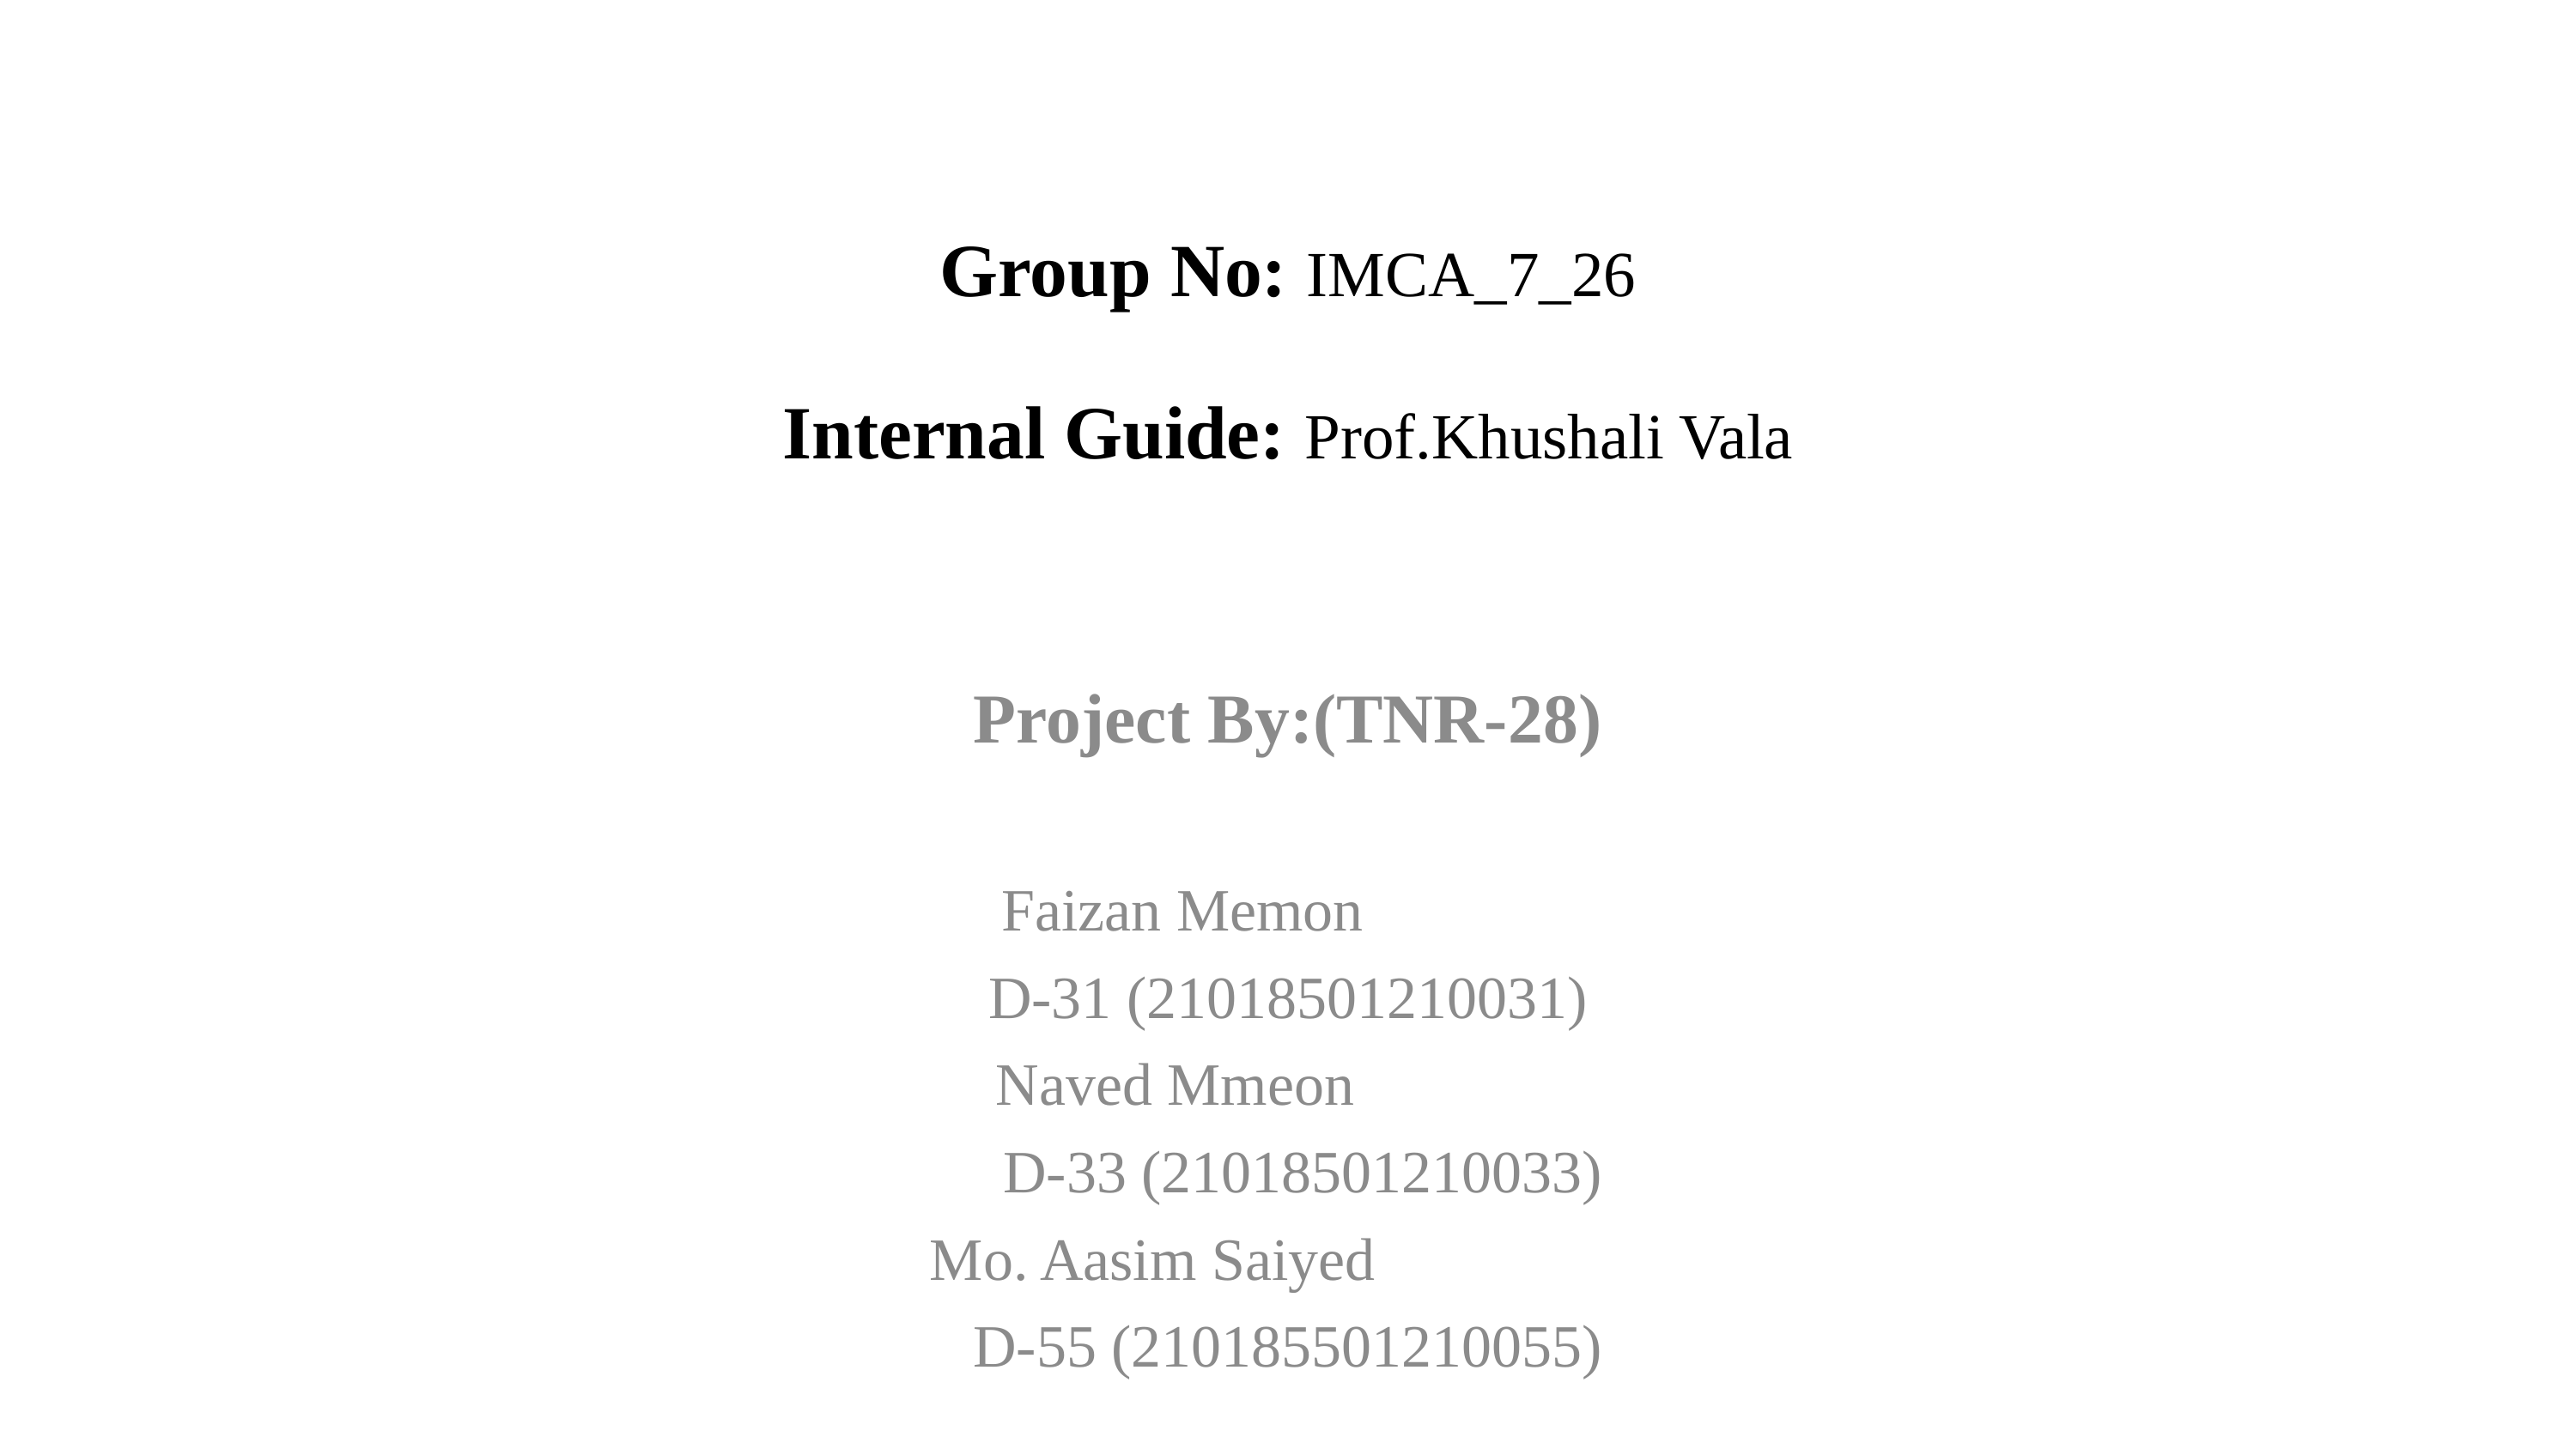

# Group No: IMCA_7_26 Internal Guide: Prof.Khushali Vala
Project By:(TNR-28)

Faizan Memon
D-31 (21018501210031)
Naved Mmeon
  D-33 (21018501210033)
Mo. Aasim Saiyed
D-55 (210185501210055)